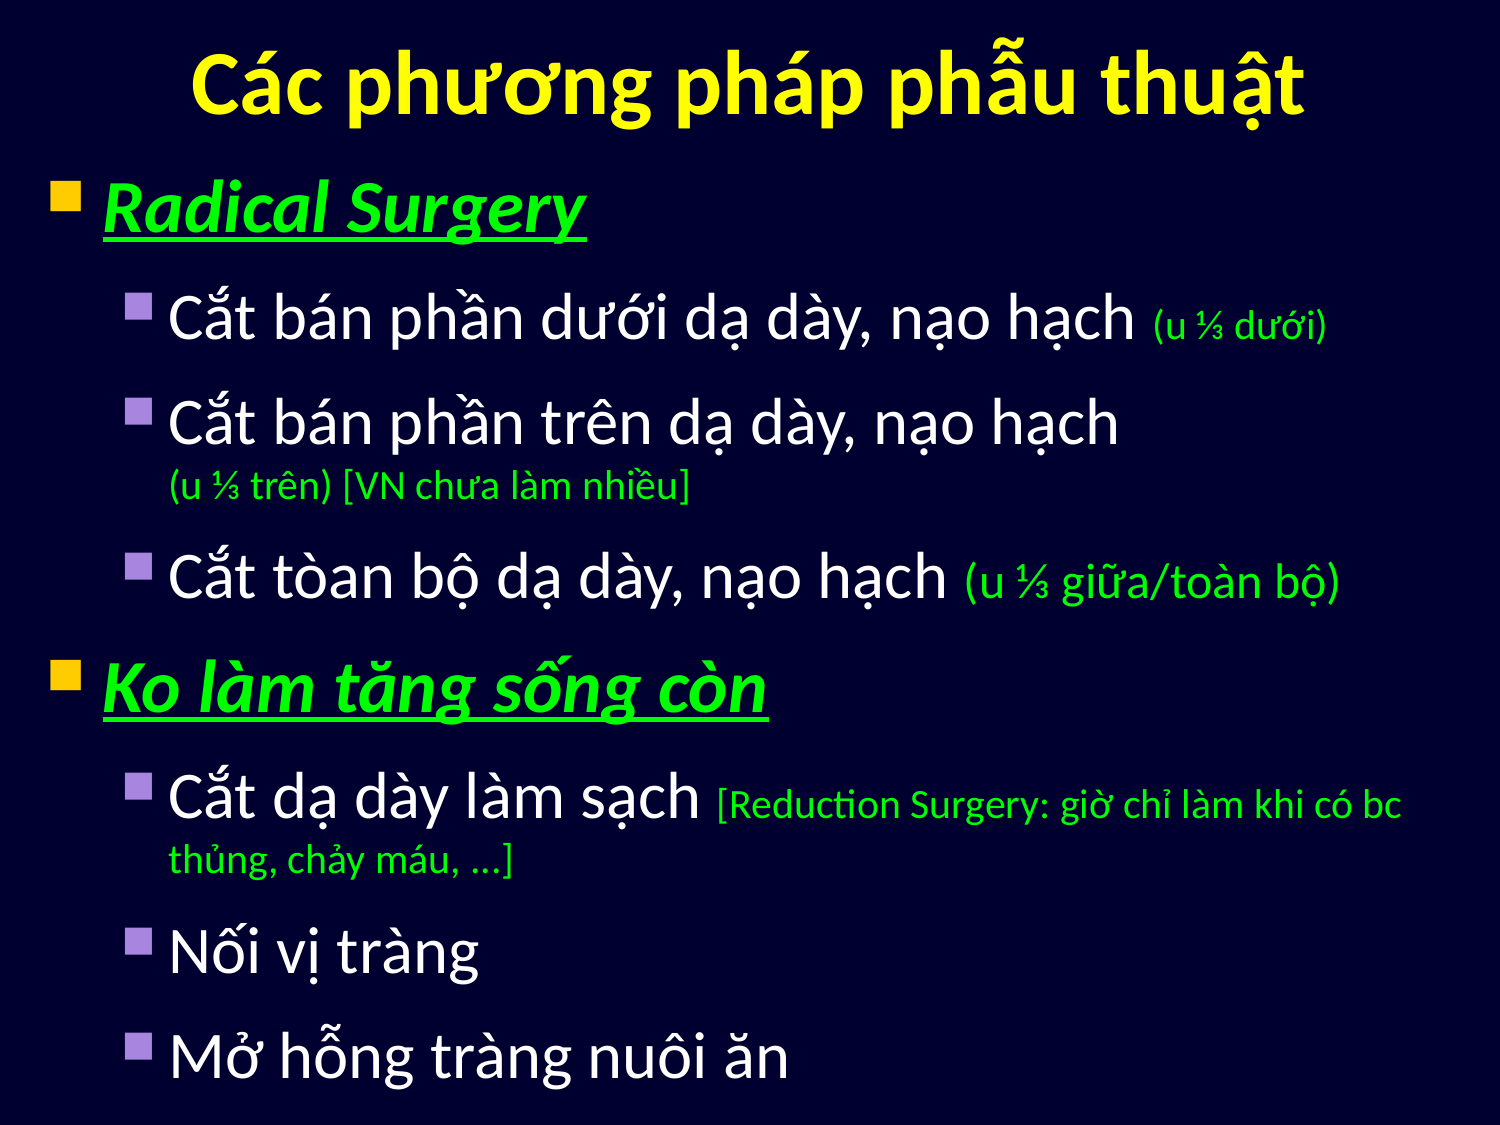

# Các phương pháp phẫu thuật
Radical Surgery
Cắt bán phần dưới dạ dày, nạo hạch (u ⅓ dưới)
Cắt bán phần trên dạ dày, nạo hạch
(u ⅓ trên) [VN chưa làm nhiều]
Cắt tòan bộ dạ dày, nạo hạch (u ⅓ giữa/toàn bộ)
Ko làm tăng sống còn
Cắt dạ dày làm sạch [Reduction Surgery: giờ chỉ làm khi có bc thủng, chảy máu, ...]
Nối vị tràng
Mở hỗng tràng nuôi ăn